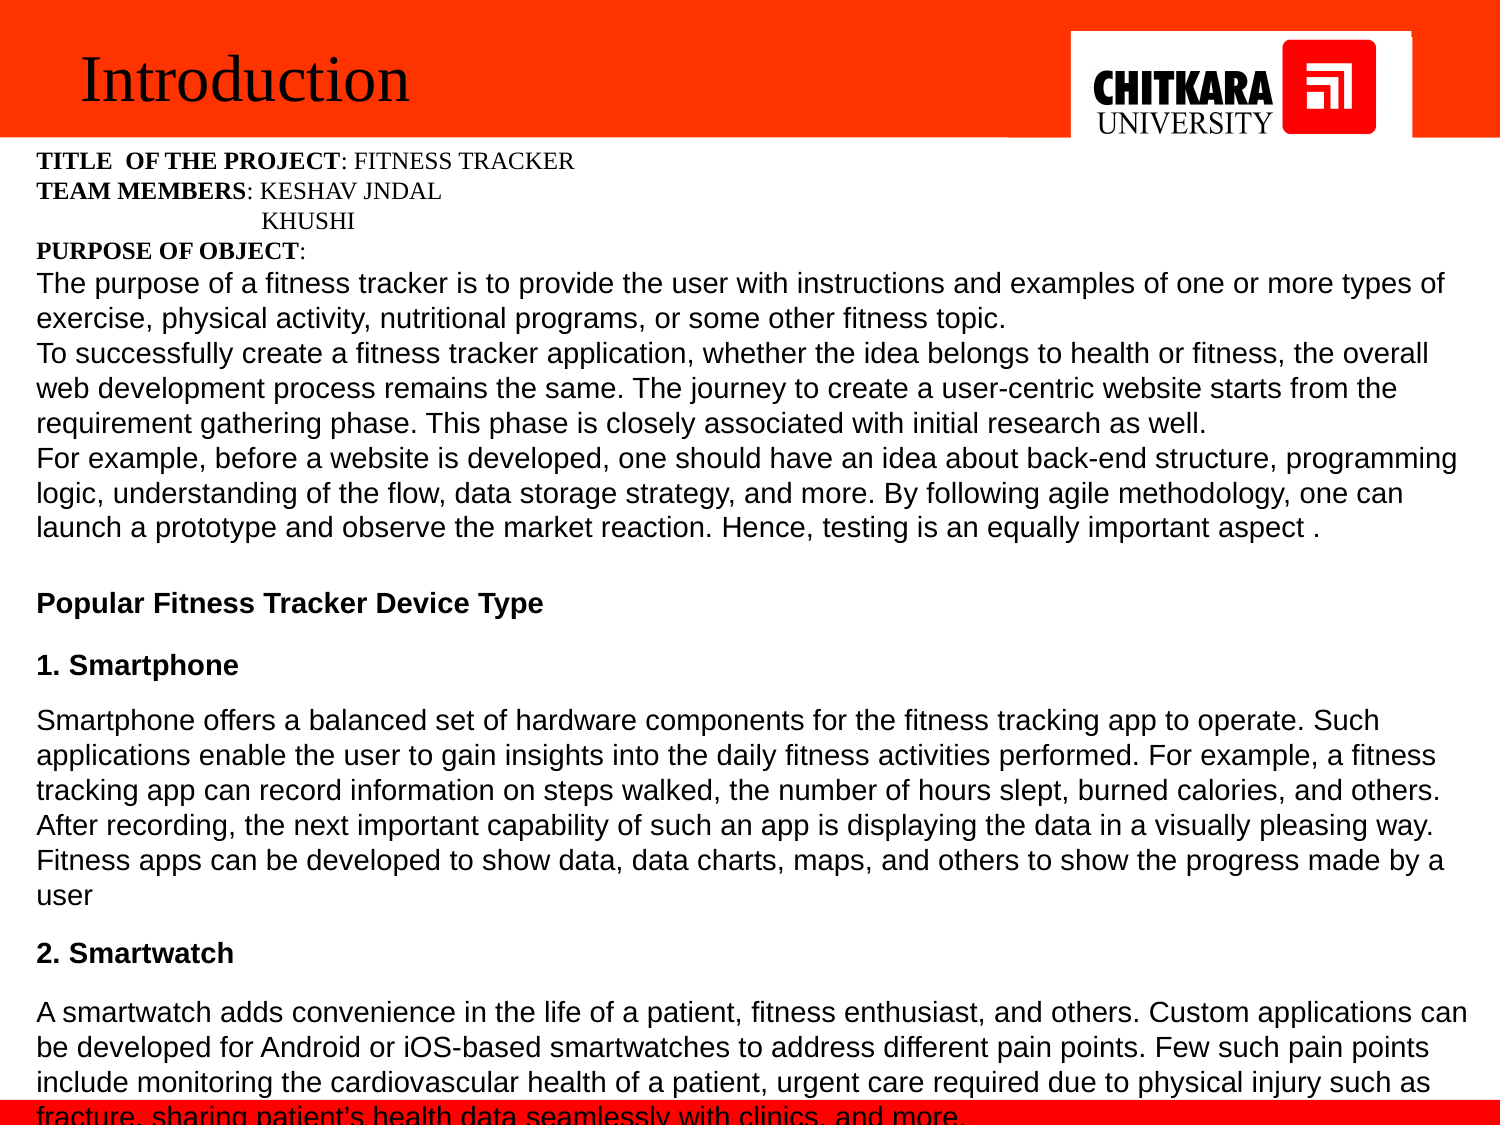

Introduction

TITLE  OF THE PROJECT: FITNESS TRACKER
TEAM MEMBERS: KESHAV JNDAL
	            KHUSHI
PURPOSE OF OBJECT:
The purpose of a fitness tracker is to provide the user with instructions and examples of one or more types of exercise, physical activity, nutritional programs, or some other fitness topic.
To successfully create a fitness tracker application, whether the idea belongs to health or fitness, the overall web development process remains the same. The journey to create a user-centric website starts from the requirement gathering phase. This phase is closely associated with initial research as well.
For example, before a website is developed, one should have an idea about back-end structure, programming logic, understanding of the flow, data storage strategy, and more. By following agile methodology, one can launch a prototype and observe the market reaction. Hence, testing is an equally important aspect .

Popular Fitness Tracker Device Type
1. Smartphone
Smartphone offers a balanced set of hardware components for the fitness tracking app to operate. Such applications enable the user to gain insights into the daily fitness activities performed. For example, a fitness tracking app can record information on steps walked, the number of hours slept, burned calories, and others. After recording, the next important capability of such an app is displaying the data in a visually pleasing way. Fitness apps can be developed to show data, data charts, maps, and others to show the progress made by a user
2. Smartwatch
A smartwatch adds convenience in the life of a patient, fitness enthusiast, and others. Custom applications can be developed for Android or iOS-based smartwatches to address different pain points. Few such pain points include monitoring the cardiovascular health of a patient, urgent care required due to physical injury such as fracture, sharing patient’s health data seamlessly with clinics, and more.